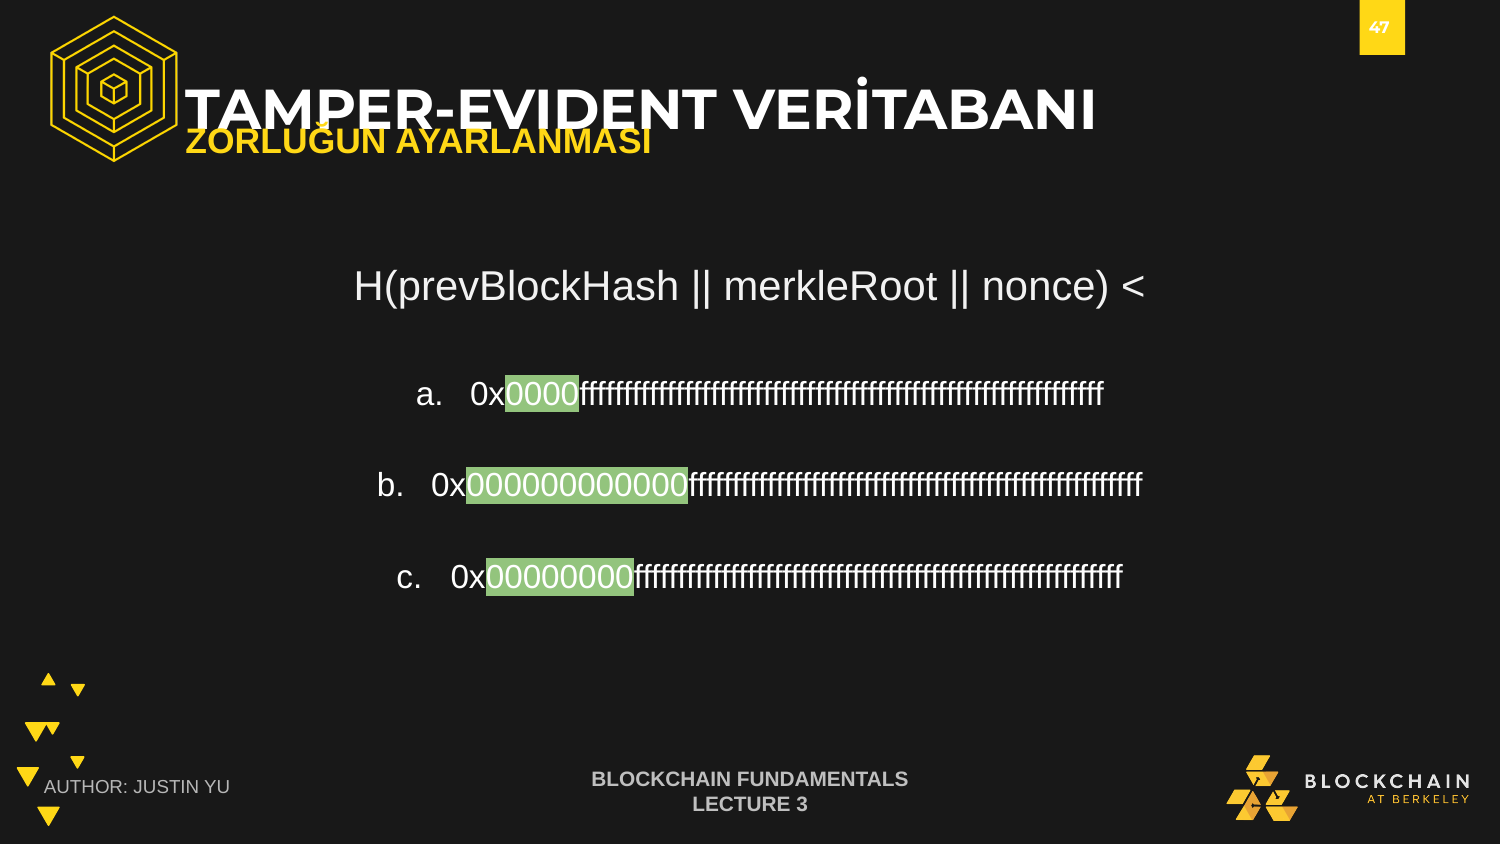

TAMPER-EVIDENT VERİTABANI
ZORLUĞUN AYARLANMASI

H(prevBlockHash || merkleRoot || nonce) <

0x0000ffffffffffffffffffffffffffffffffffffffffffffffffffffffffffff

0x000000000000ffffffffffffffffffffffffffffffffffffffffffffffffffff

0x00000000ffffffffffffffffffffffffffffffffffffffffffffffffffffffff

AUTHOR: JUSTIN YU
BLOCKCHAIN FUNDAMENTALS LECTURE 3